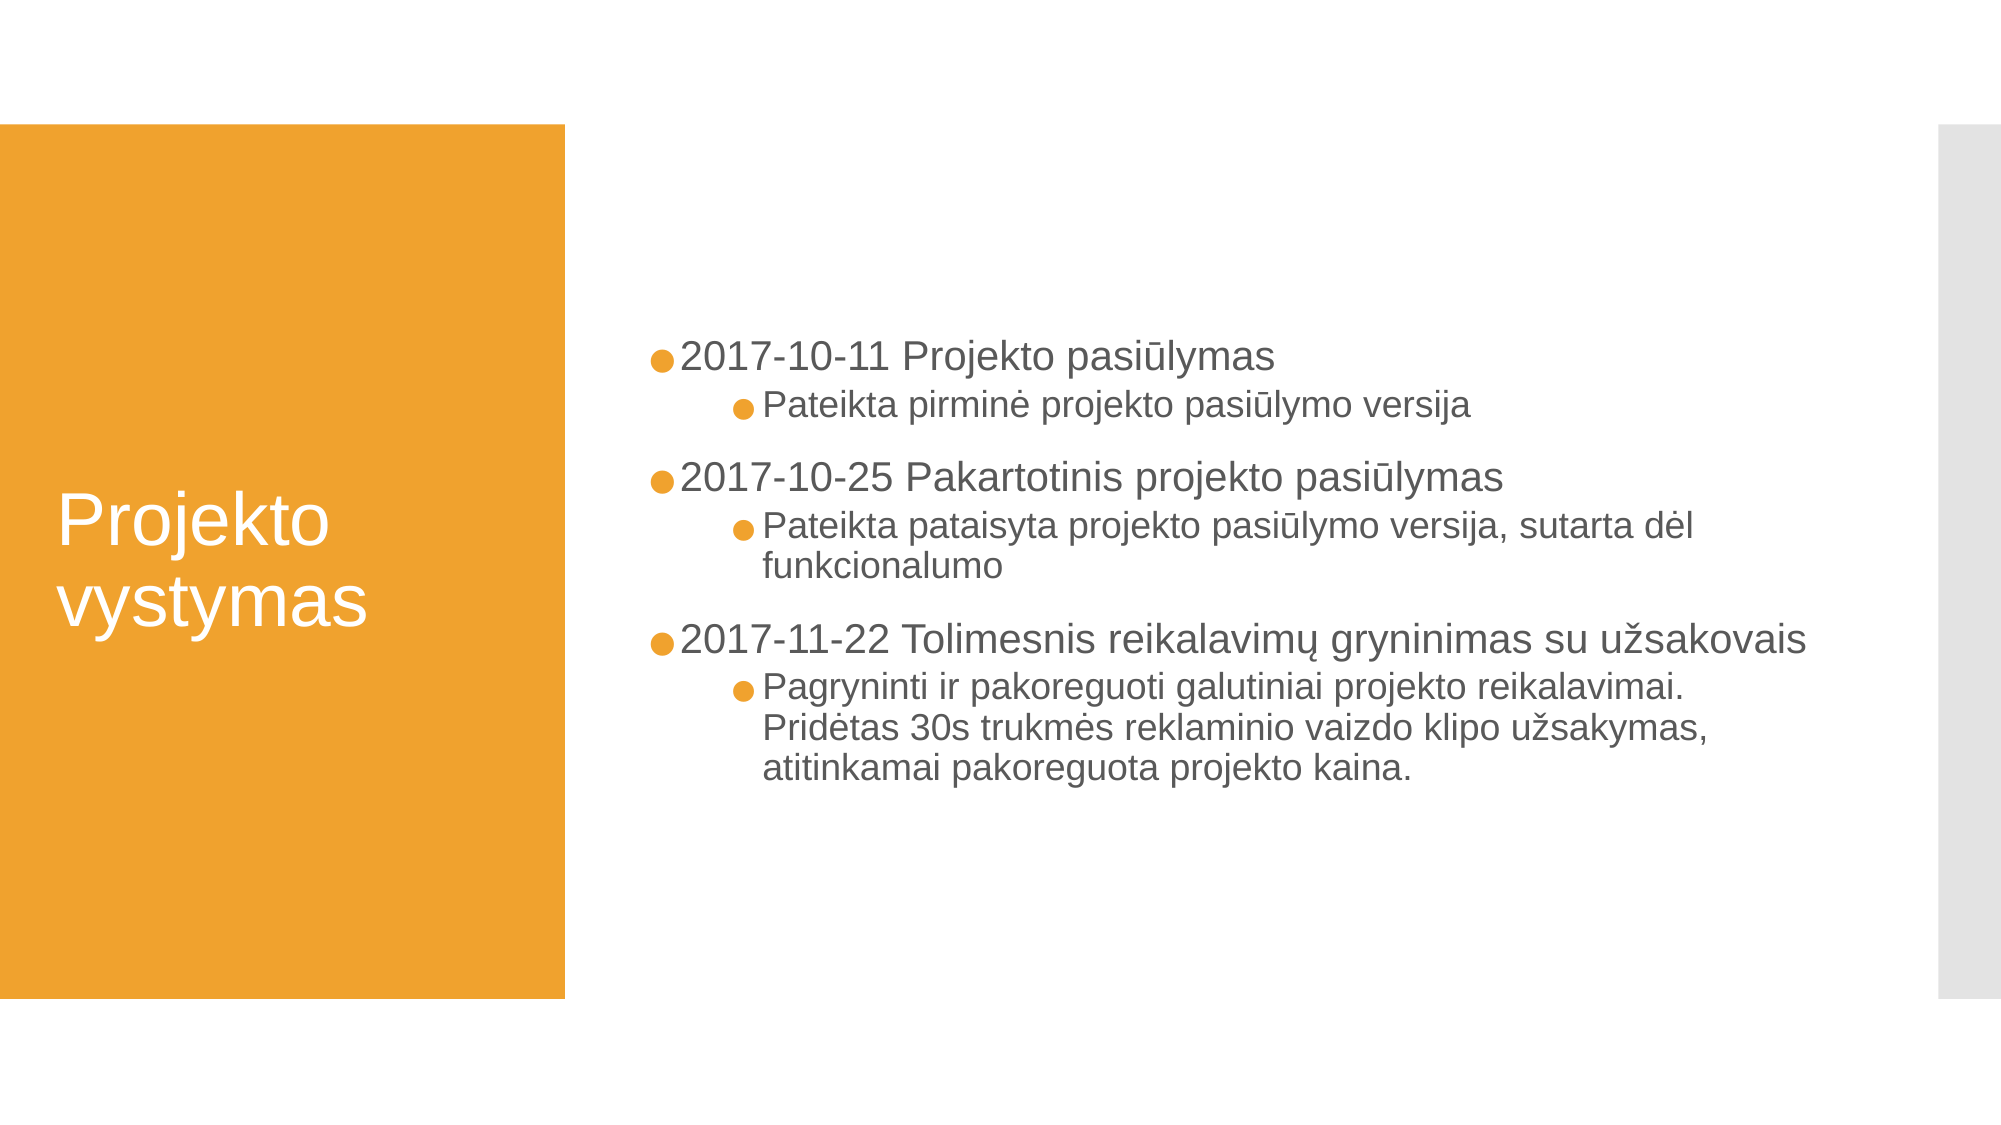

2017-10-11 Projekto pasiūlymas
Pateikta pirminė projekto pasiūlymo versija
2017-10-25 Pakartotinis projekto pasiūlymas
Pateikta pataisyta projekto pasiūlymo versija, sutarta dėl funkcionalumo
2017-11-22 Tolimesnis reikalavimų gryninimas su užsakovais
Pagryninti ir pakoreguoti galutiniai projekto reikalavimai. Pridėtas 30s trukmės reklaminio vaizdo klipo užsakymas, atitinkamai pakoreguota projekto kaina.
# Projekto vystymas